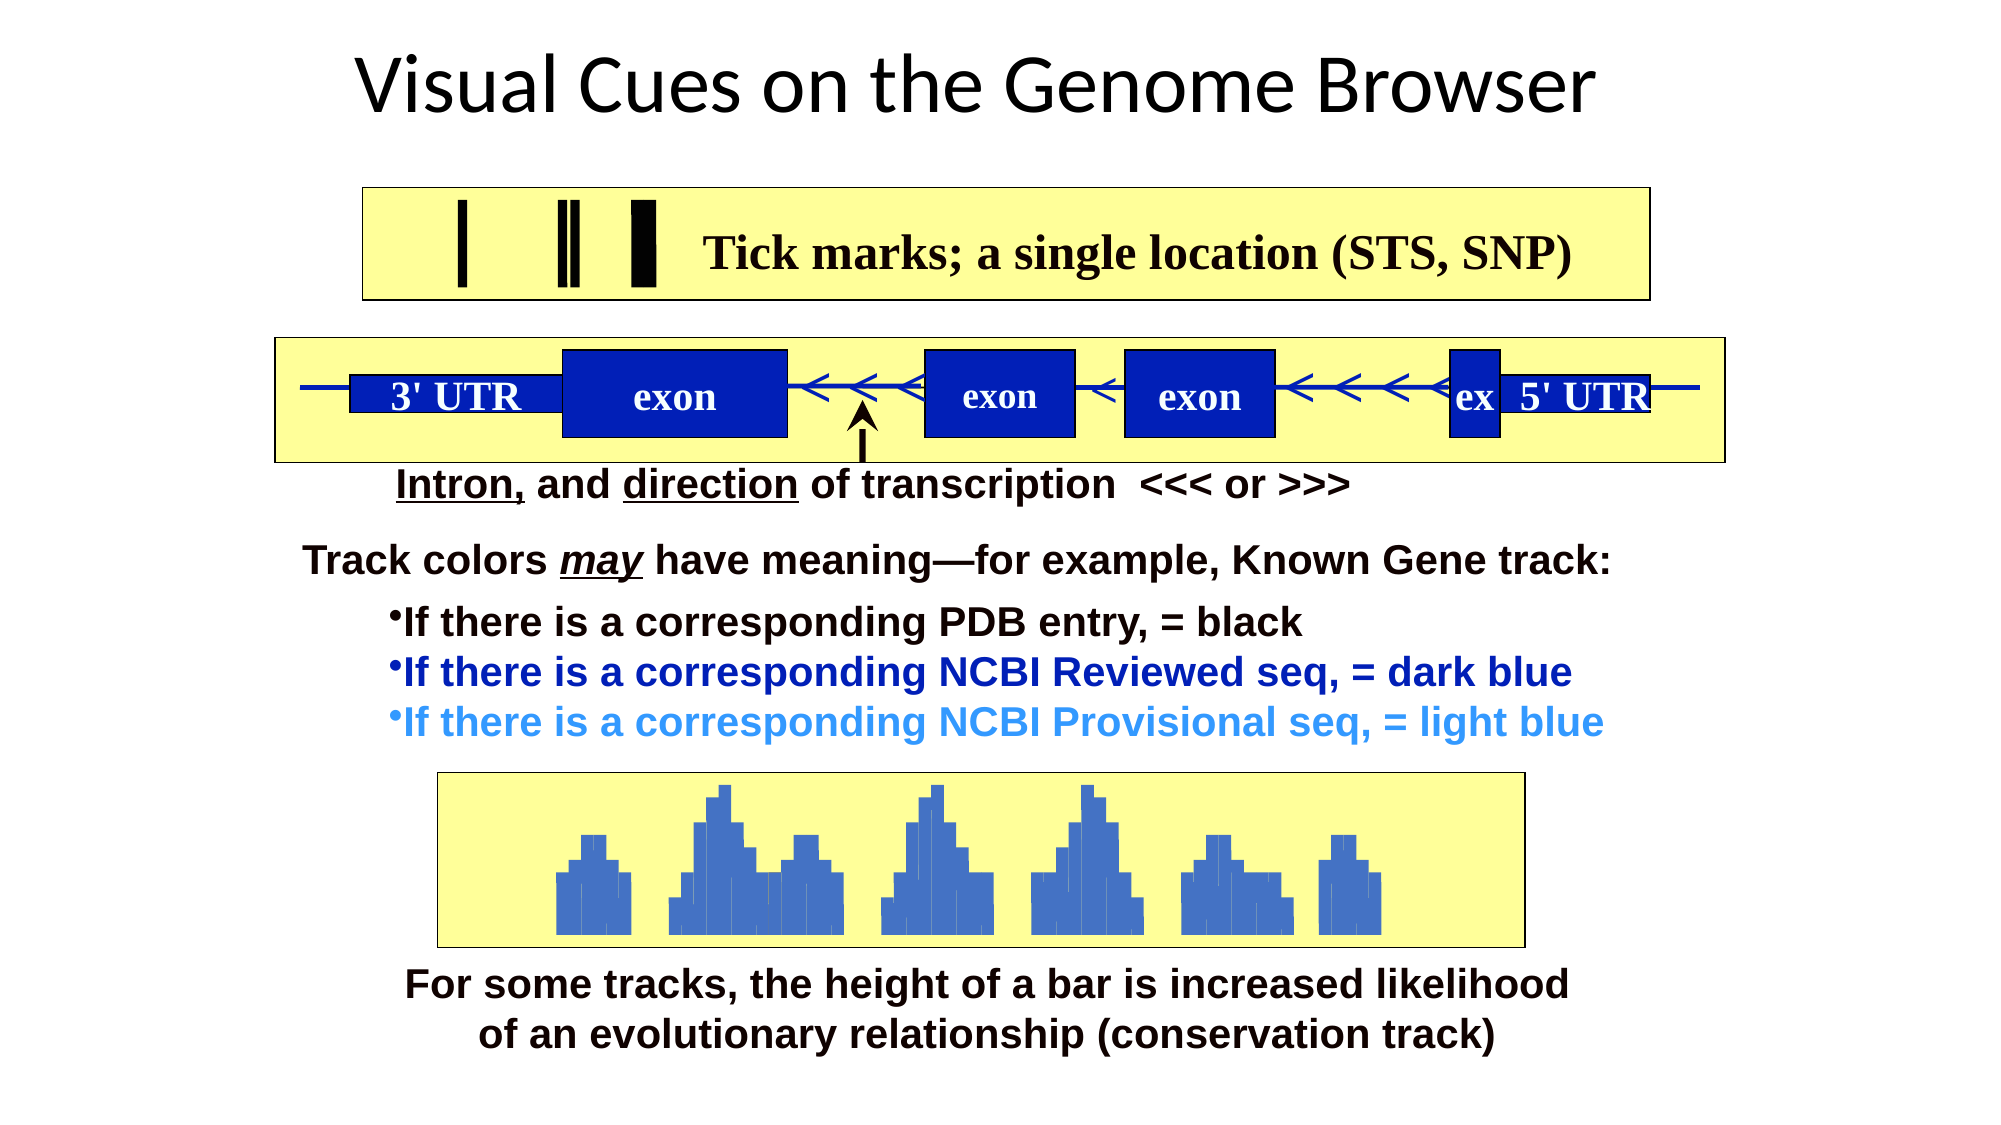

# Visual Cues on the Genome Browser

Tick marks; a single location (STS, SNP)

< < <
< < < <
exon
exon
<
exon
ex
3' UTR
  5' UTR

Intron, and direction of transcription  <<< or >>>

Track colors may have meaning—for example, Known Gene track:
If there is a corresponding PDB entry, = black
If there is a corresponding NCBI Reviewed seq, = dark blue
If there is a corresponding NCBI Provisional seq, = light blue

For some tracks, the height of a bar is increased likelihood
of an evolutionary relationship (conservation track)